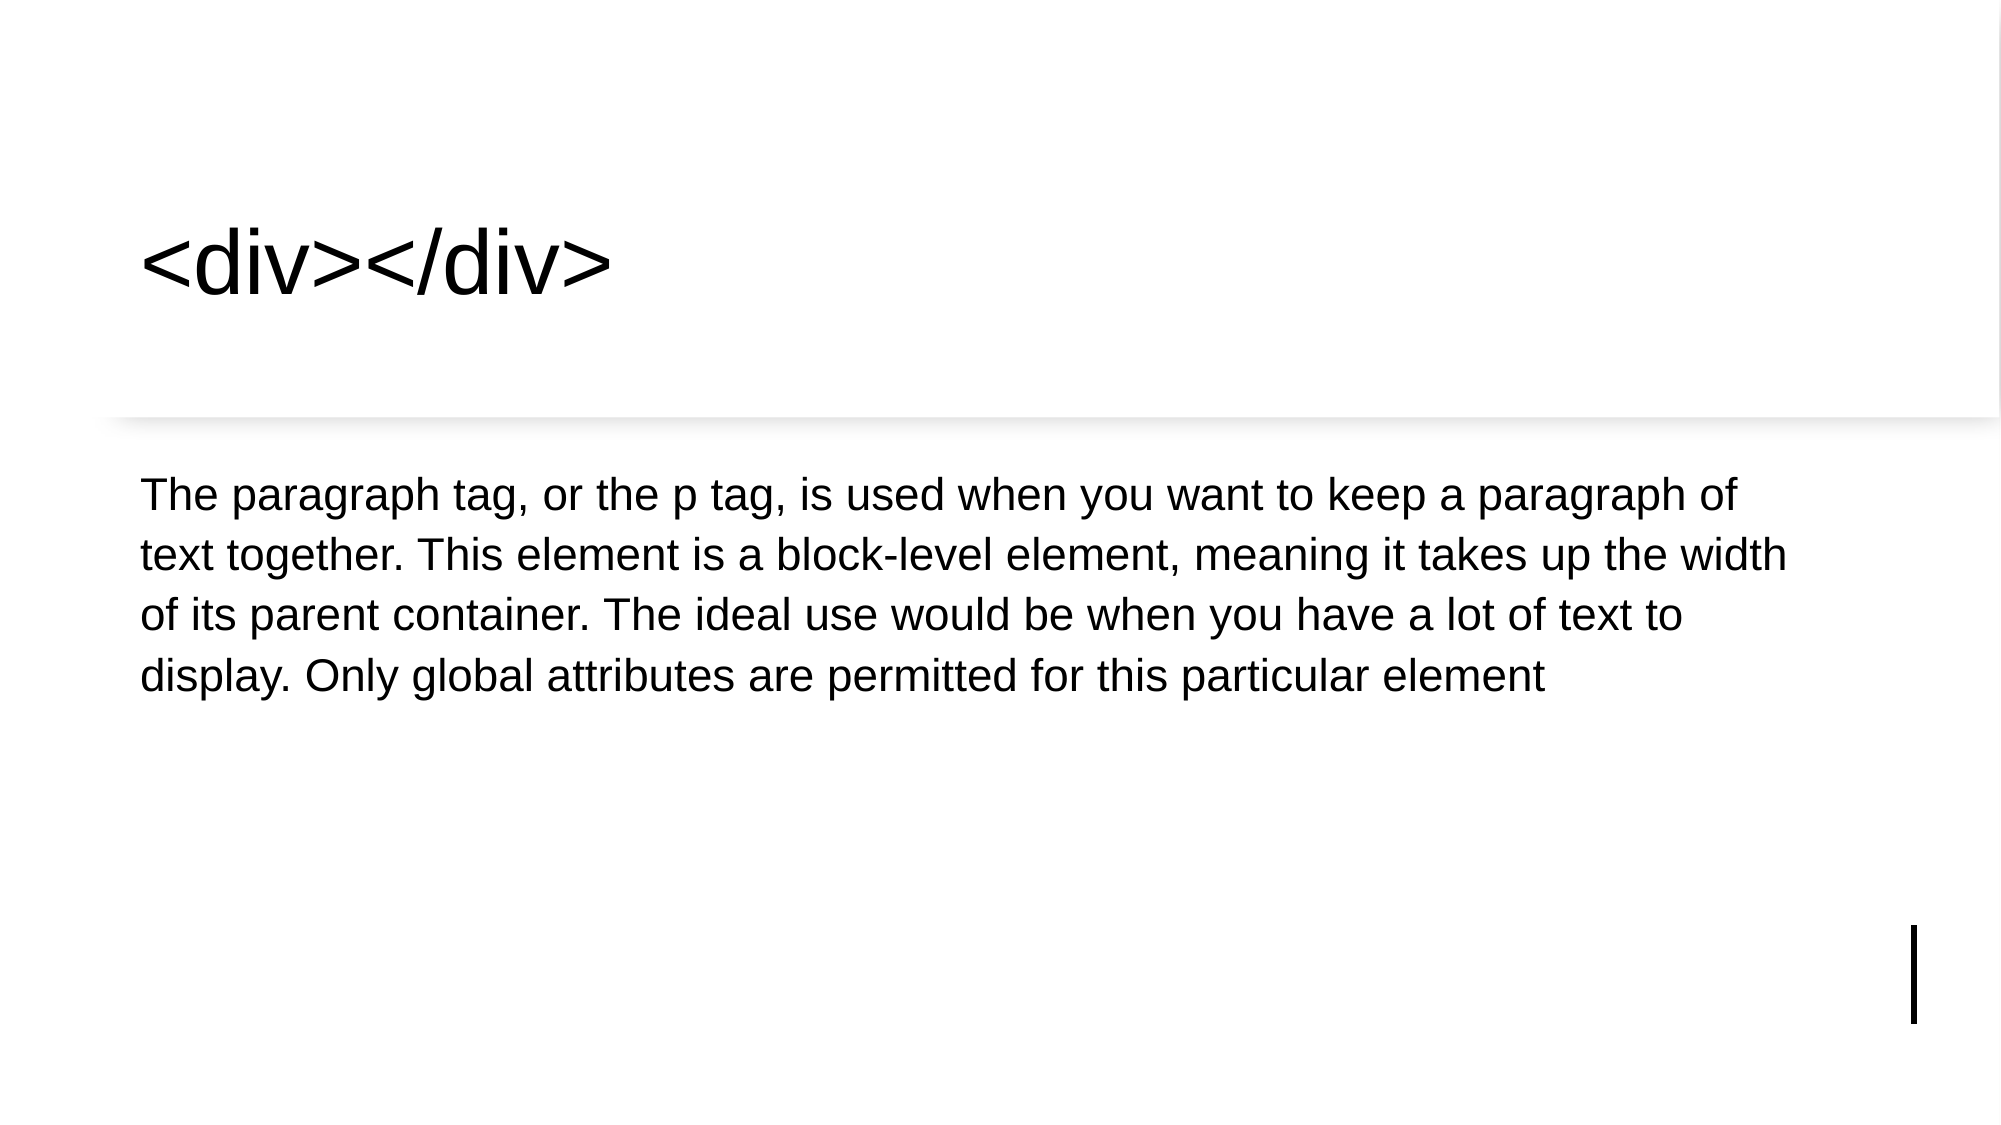

# <div></div>
The paragraph tag, or the p tag, is used when you want to keep a paragraph of text together. This element is a block-level element, meaning it takes up the width of its parent container. The ideal use would be when you have a lot of text to display. Only global attributes are permitted for this particular element